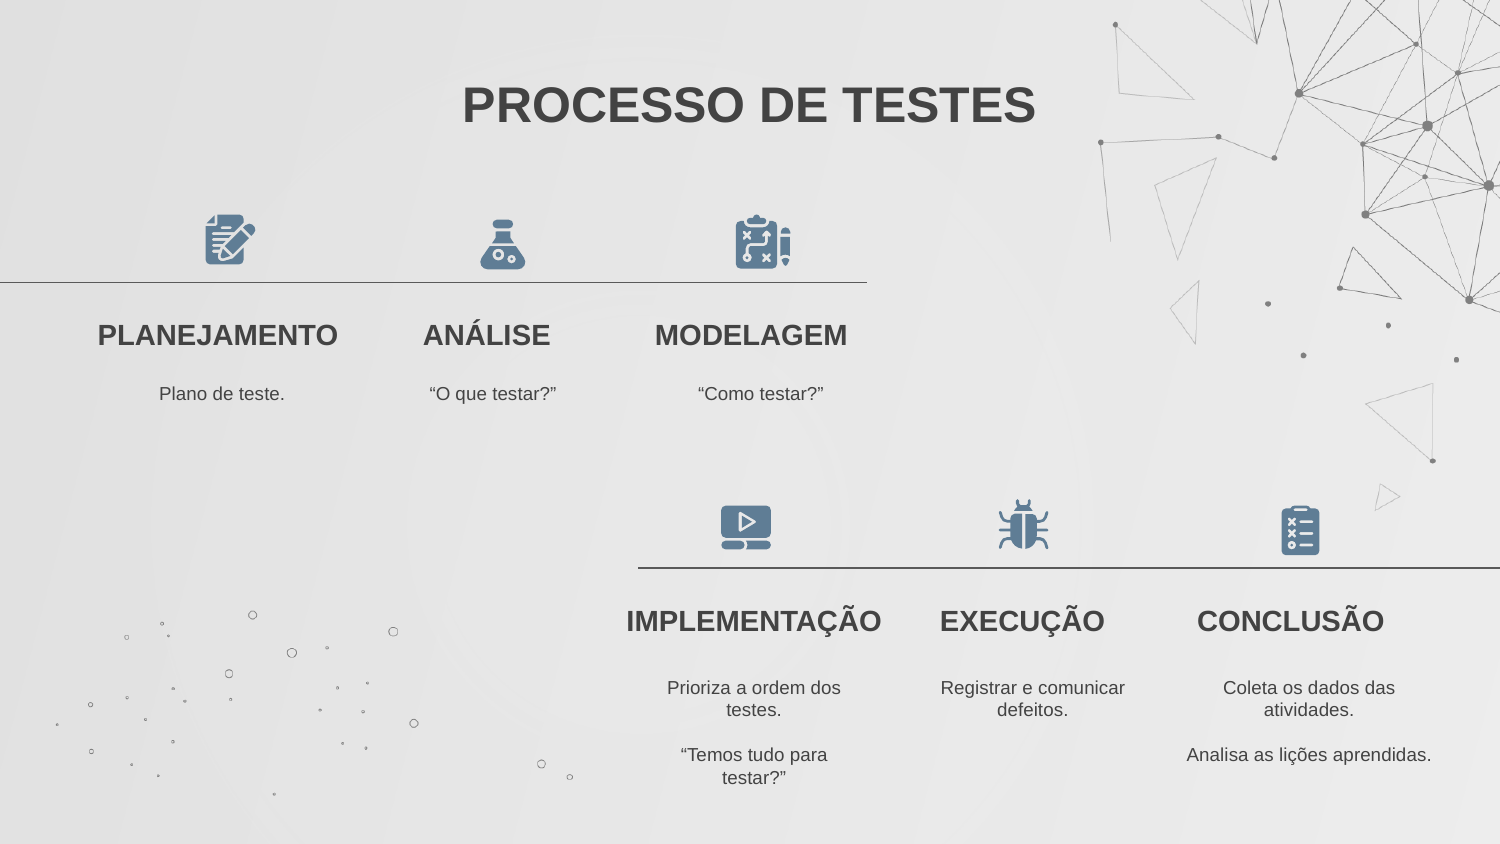

# PROCESSO DE TESTES

PLANEJAMENTO
ANÁLISE
MODELAGEM

Plano de teste.

“O que testar?”

“Como testar?”

IMPLEMENTAÇÃO
EXECUÇÃO
CONCLUSÃO

Prioriza a ordem dos testes.

“Temos tudo para testar?”

Registrar e comunicar defeitos.

Coleta os dados das atividades.

Analisa as lições aprendidas.